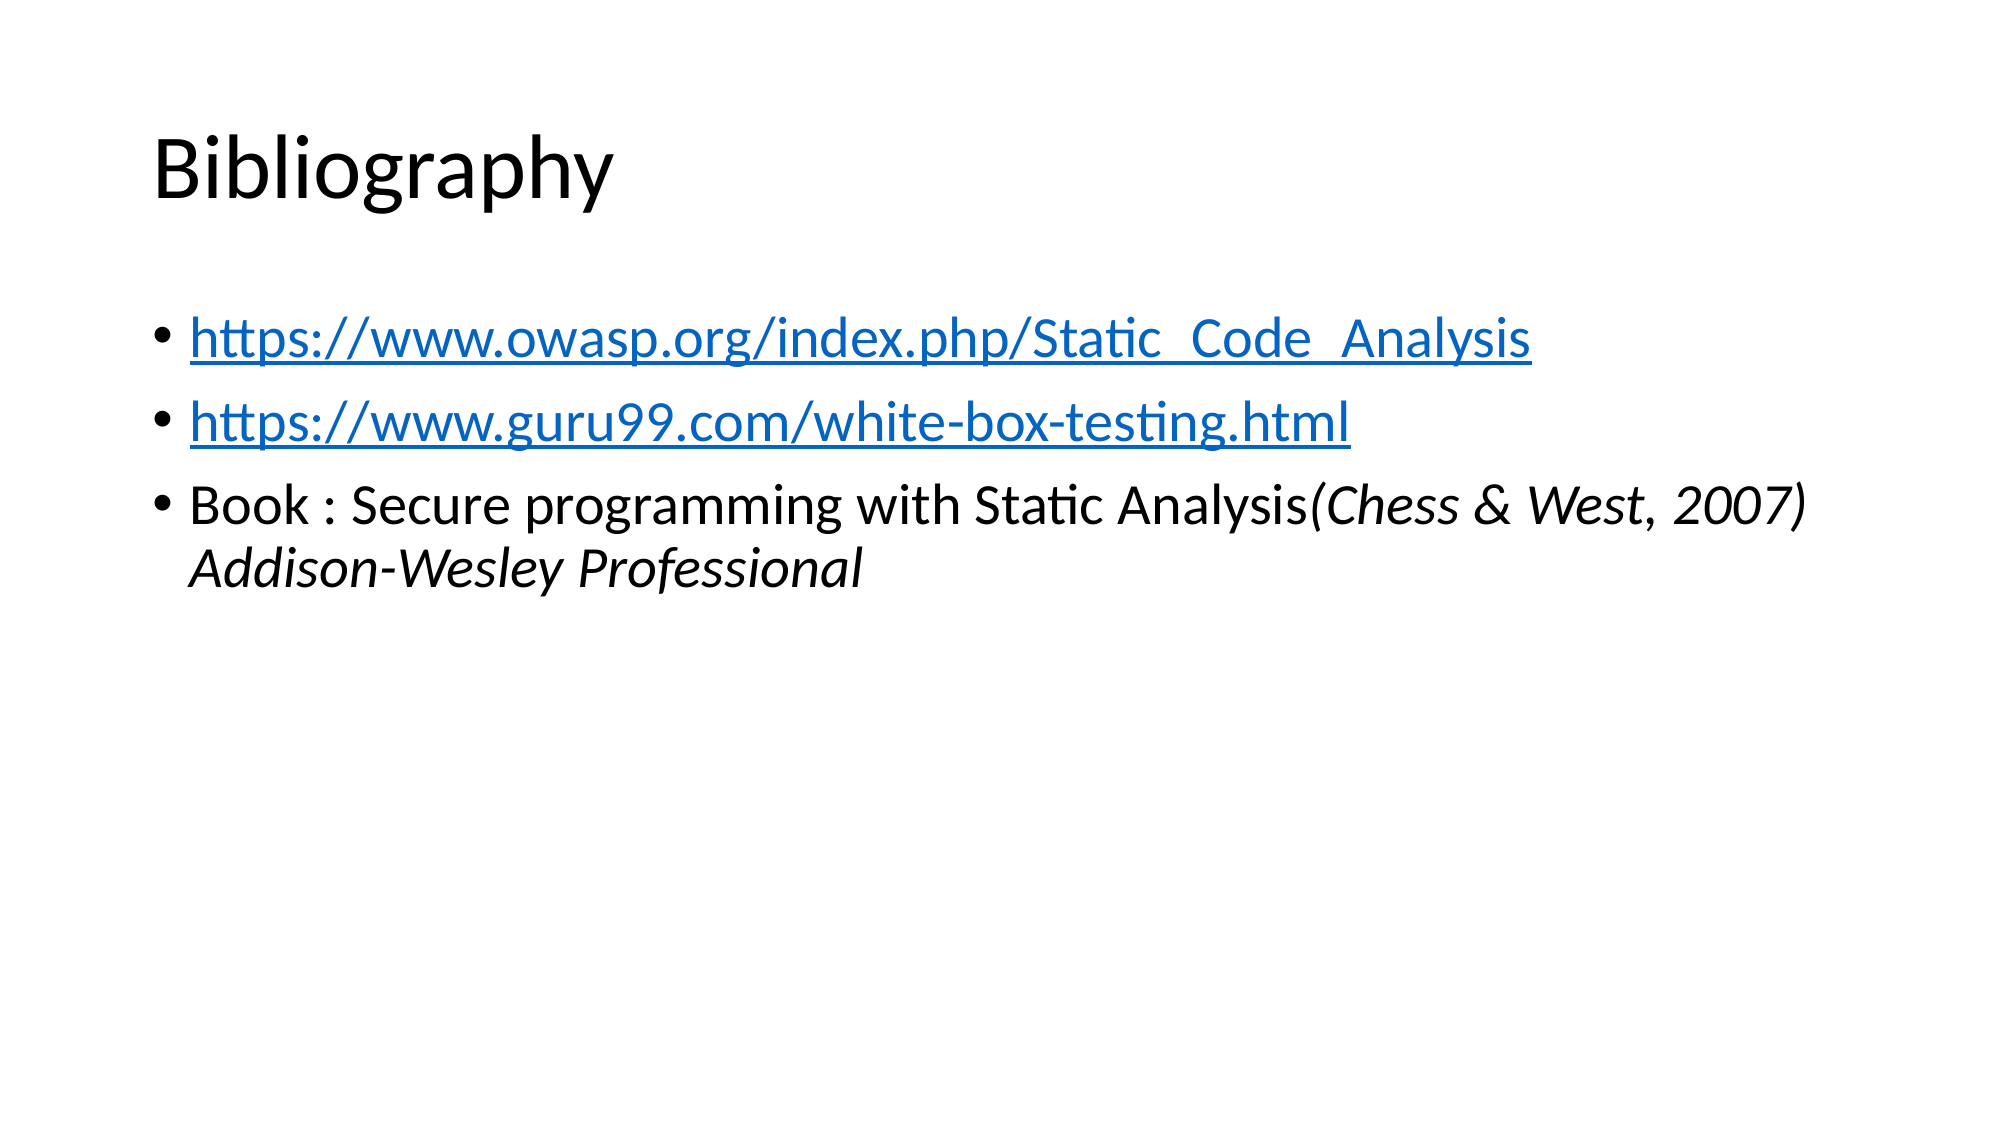

# Bibliography
https://www.owasp.org/index.php/Static_Code_Analysis
https://www.guru99.com/white-box-testing.html
Book : Secure programming with Static Analysis(Chess & West, 2007) Addison-Wesley Professional